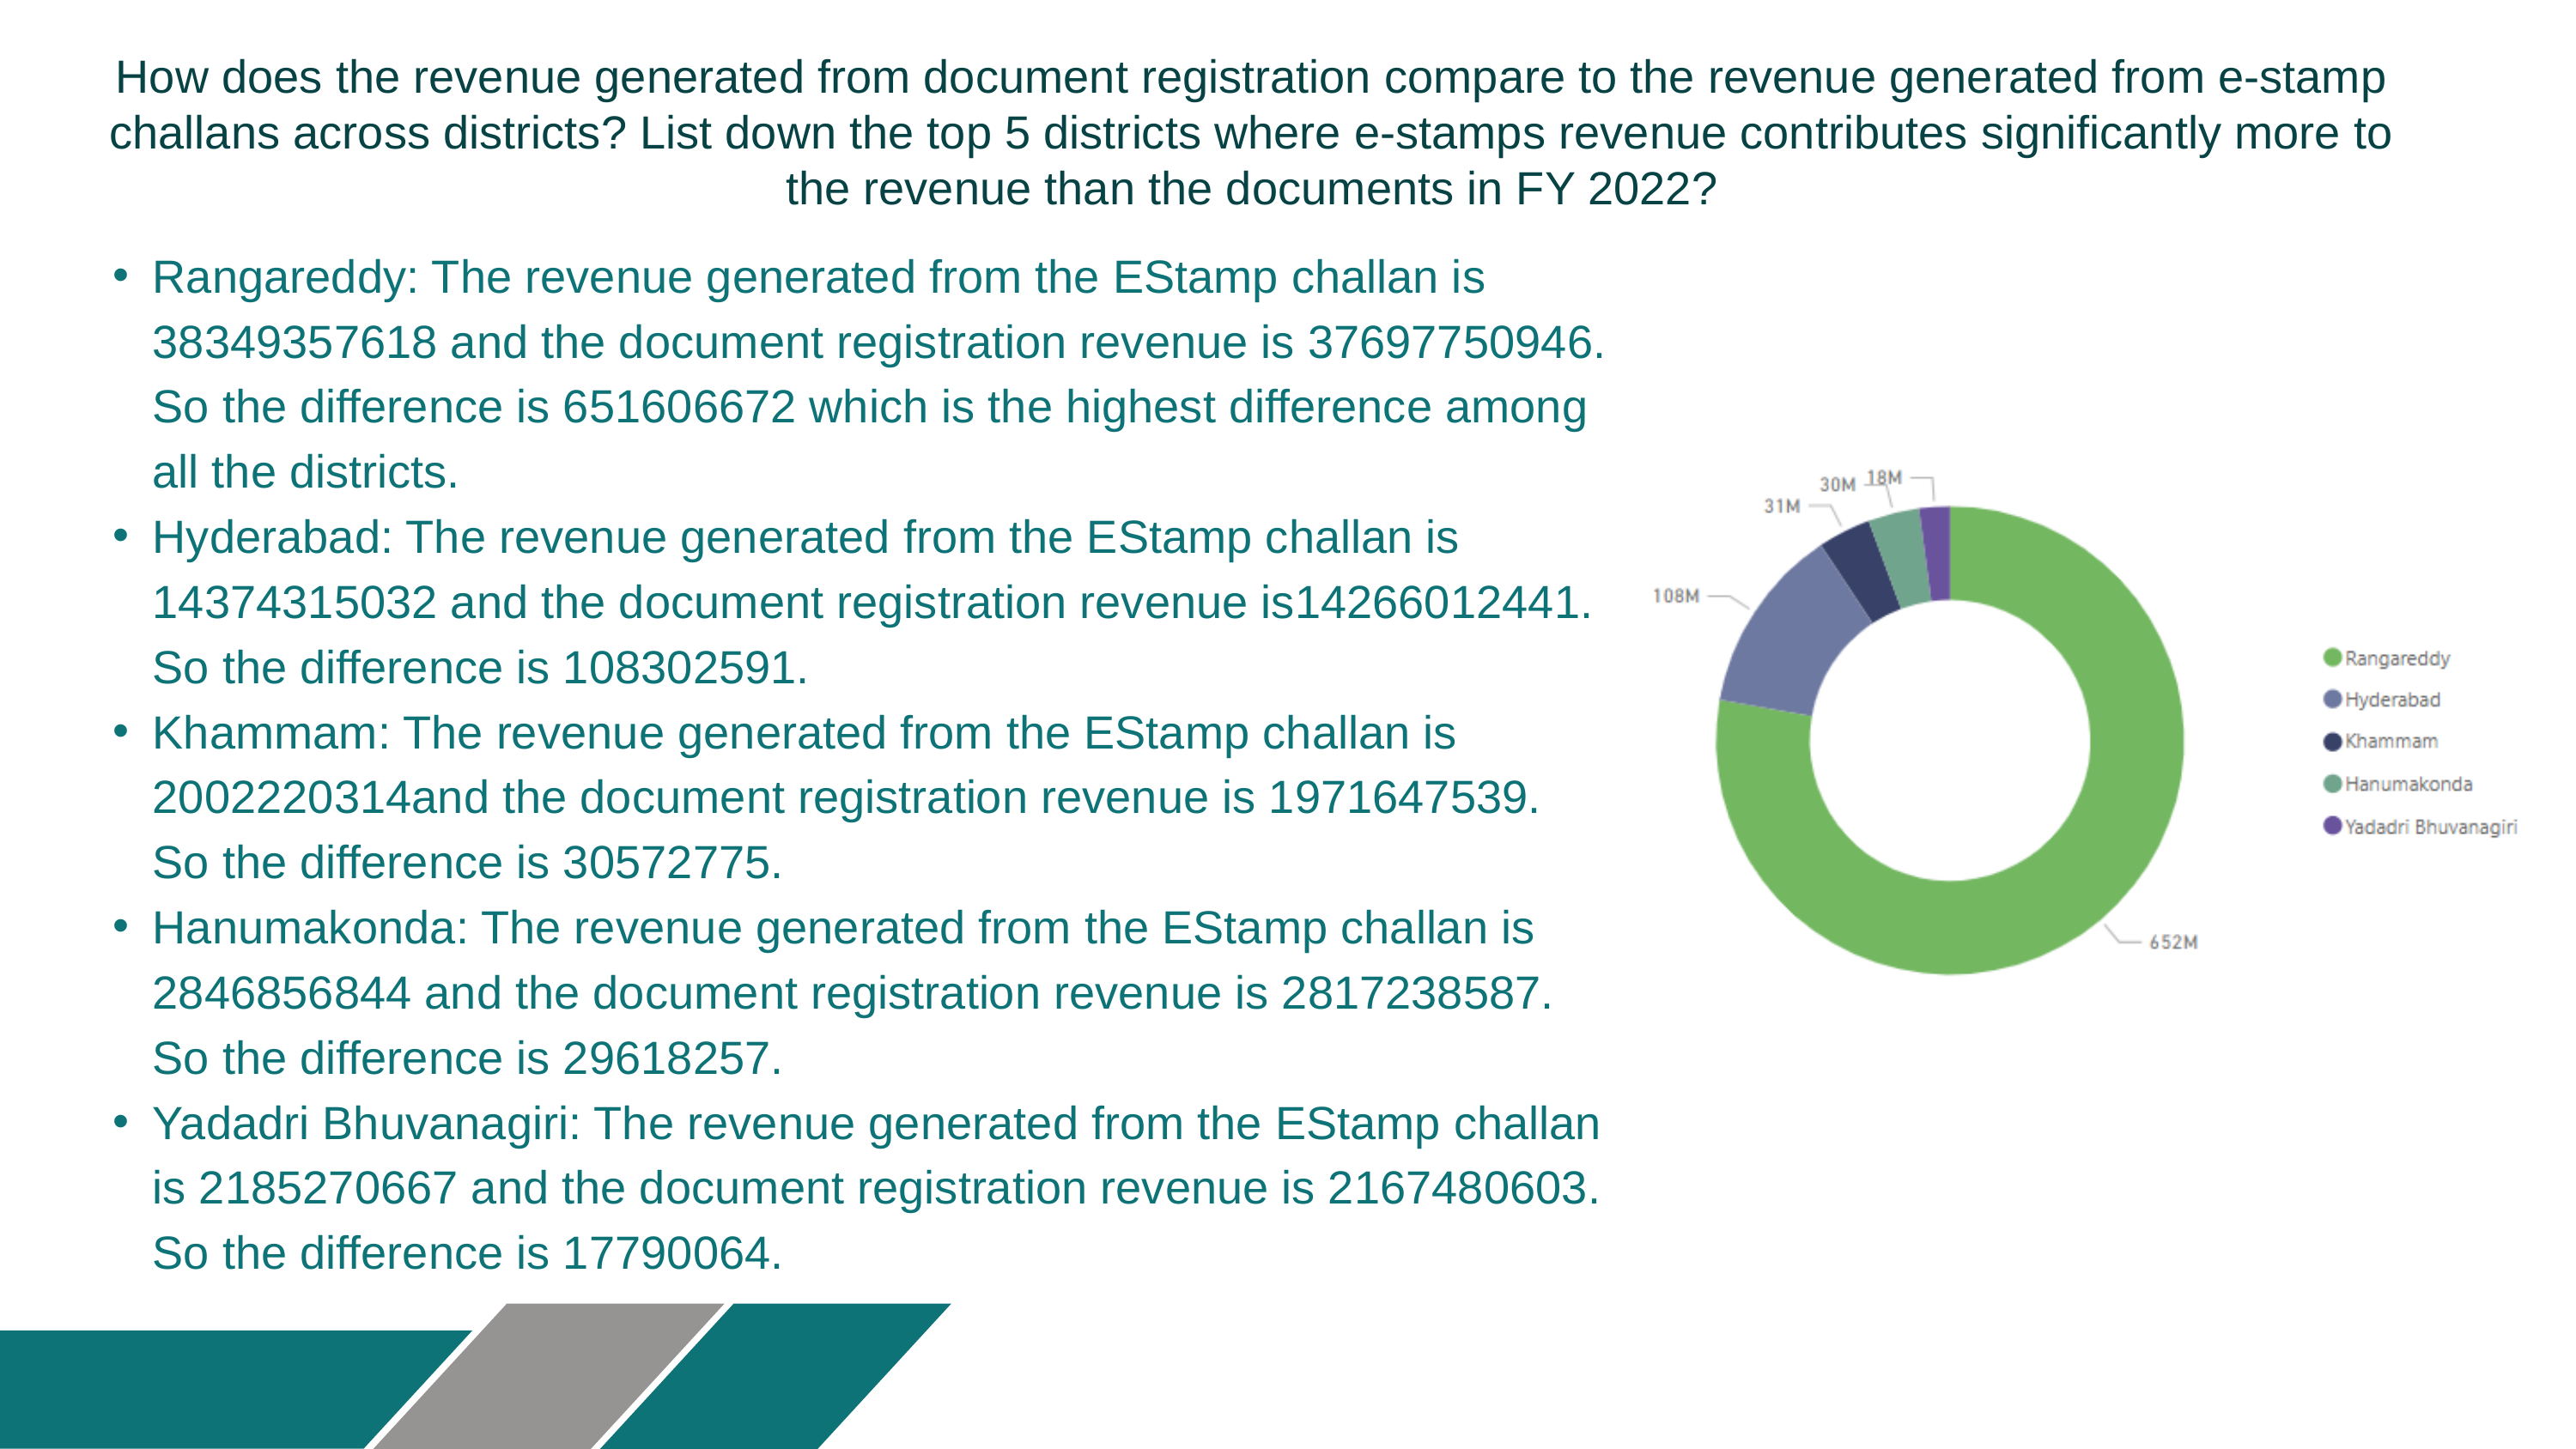

How does the revenue generated from document registration compare to the revenue generated from e-stamp challans across districts? List down the top 5 districts where e-stamps revenue contributes significantly more to the revenue than the documents in FY 2022?
Rangareddy: The revenue generated from the EStamp challan is 38349357618 and the document registration revenue is 37697750946. So the difference is 651606672 which is the highest difference among all the districts.
Hyderabad: The revenue generated from the EStamp challan is 14374315032 and the document registration revenue is14266012441. So the difference is 108302591.
Khammam: The revenue generated from the EStamp challan is 2002220314and the document registration revenue is 1971647539. So the difference is 30572775.
Hanumakonda: The revenue generated from the EStamp challan is 2846856844 and the document registration revenue is 2817238587. So the difference is 29618257.
Yadadri Bhuvanagiri: The revenue generated from the EStamp challan is 2185270667 and the document registration revenue is 2167480603. So the difference is 17790064.